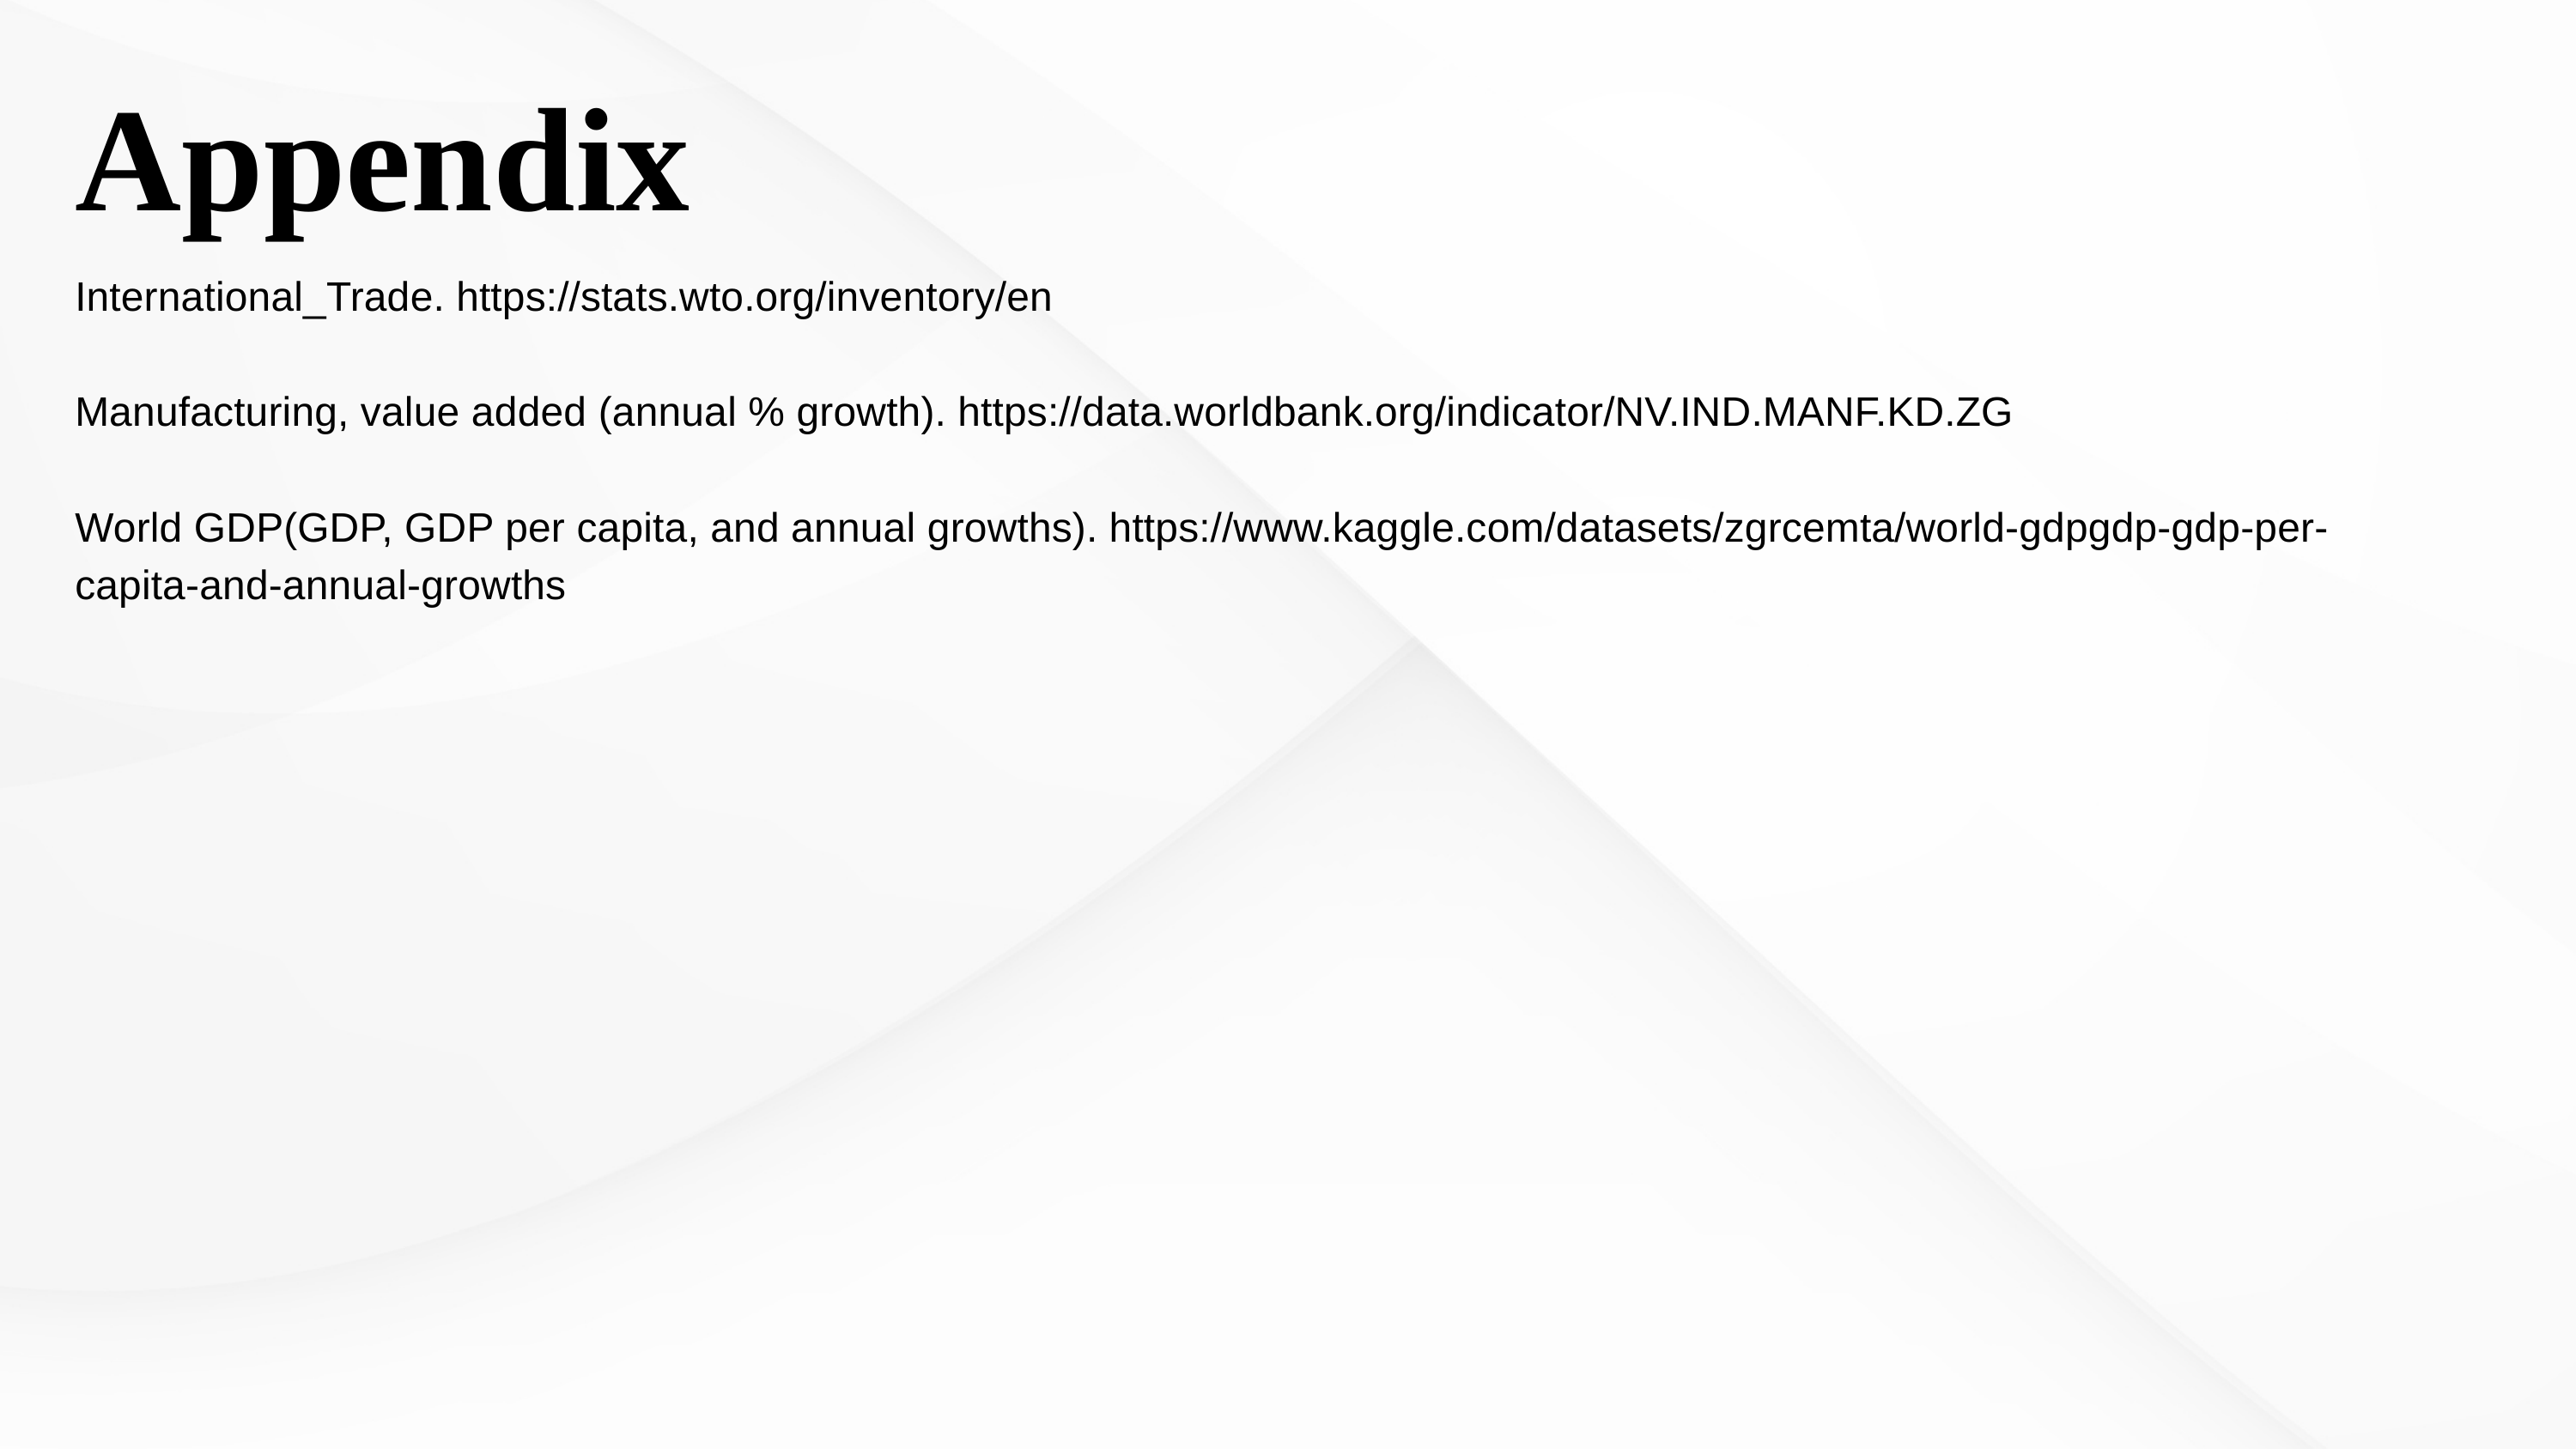

Appendix
International_Trade. https://stats.wto.org/inventory/en

Manufacturing, value added (annual % growth). https://data.worldbank.org/indicator/NV.IND.MANF.KD.ZG

World GDP(GDP, GDP per capita, and annual growths). https://www.kaggle.com/datasets/zgrcemta/world-gdpgdp-gdp-per-capita-and-annual-growths